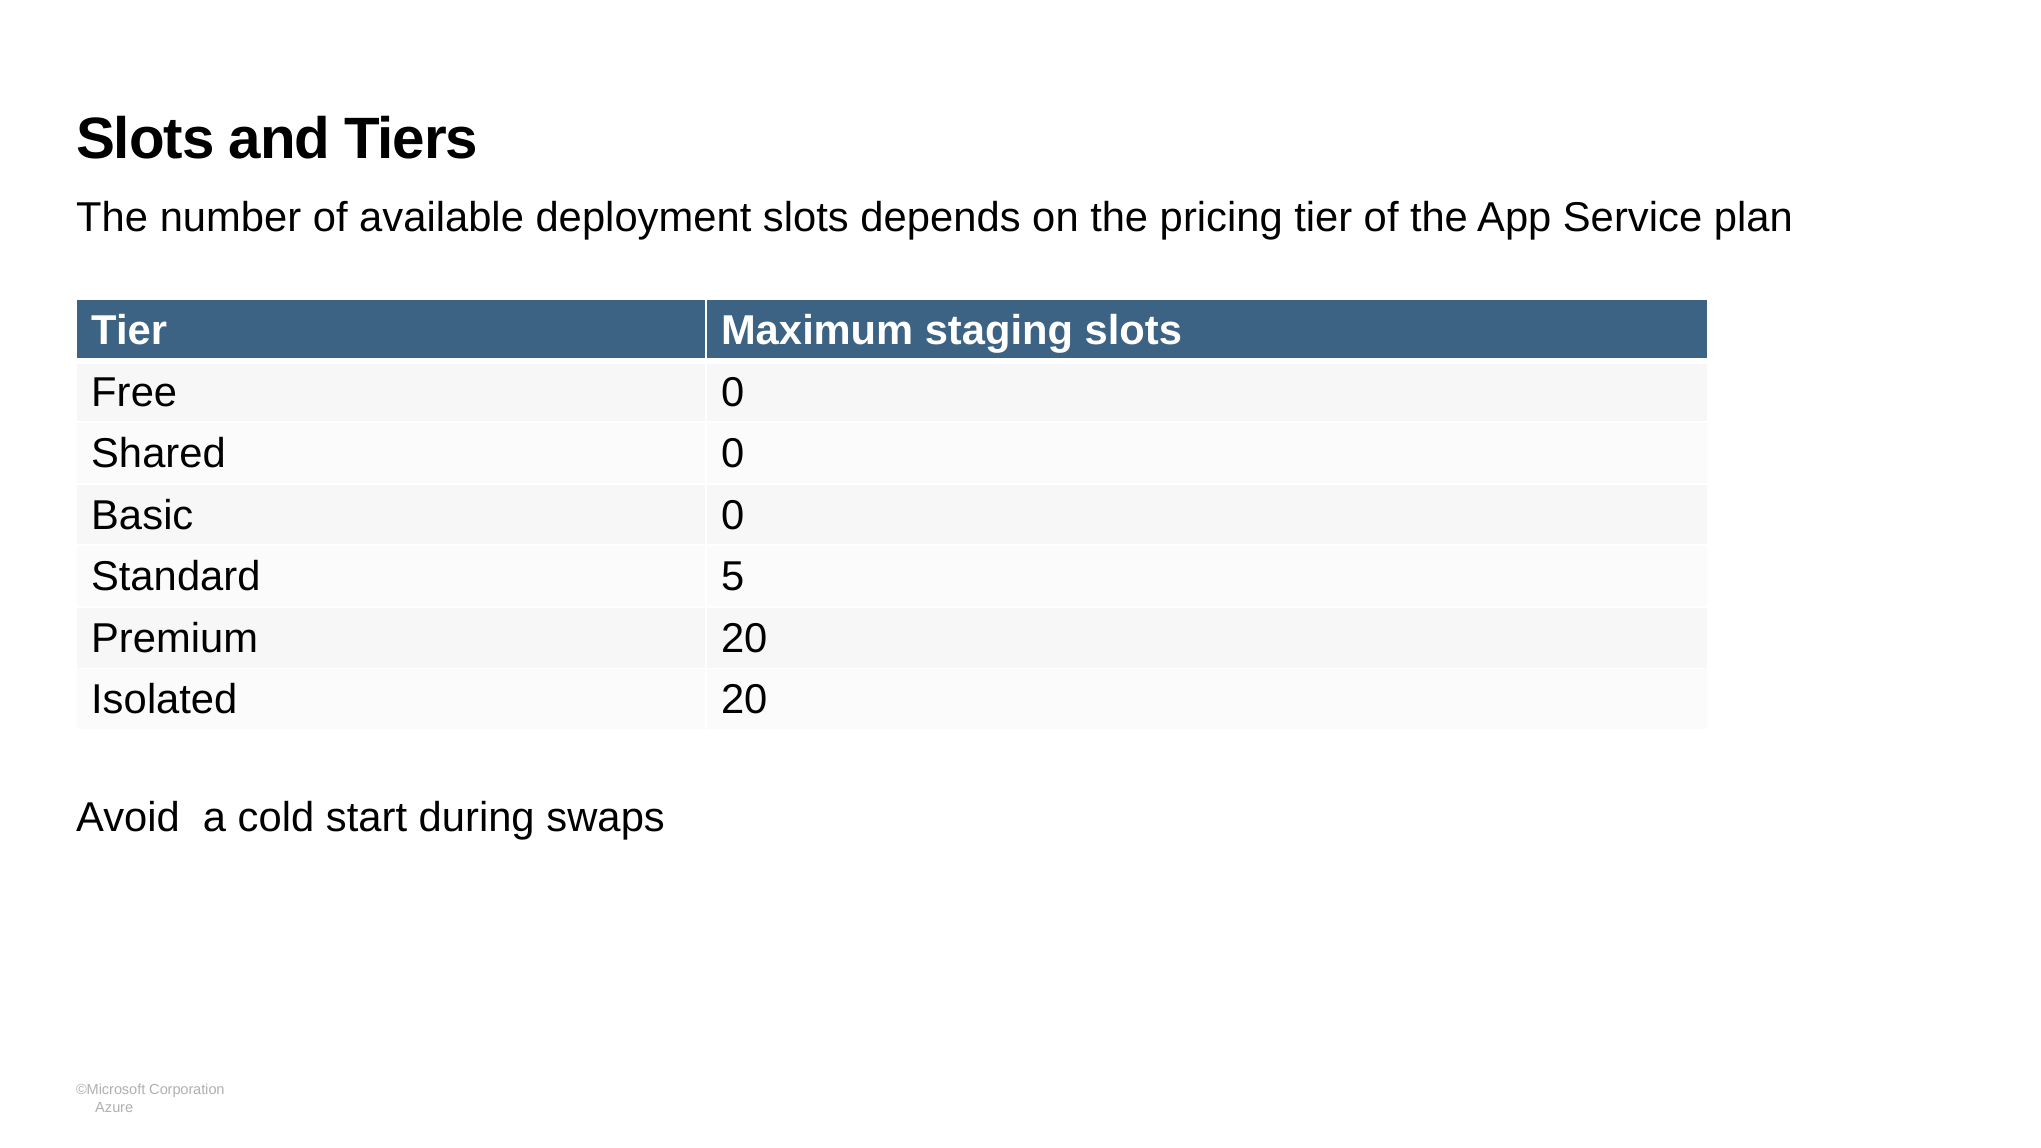

# Slots and Tiers
The number of available deployment slots depends on the pricing tier of the App Service plan

Avoid  a cold start during swaps
| Tier | Maximum staging slots |
| --- | --- |
| Free | 0 |
| Shared | 0 |
| Basic | 0 |
| Standard | 5 |
| Premium | 20 |
| Isolated | 20 |